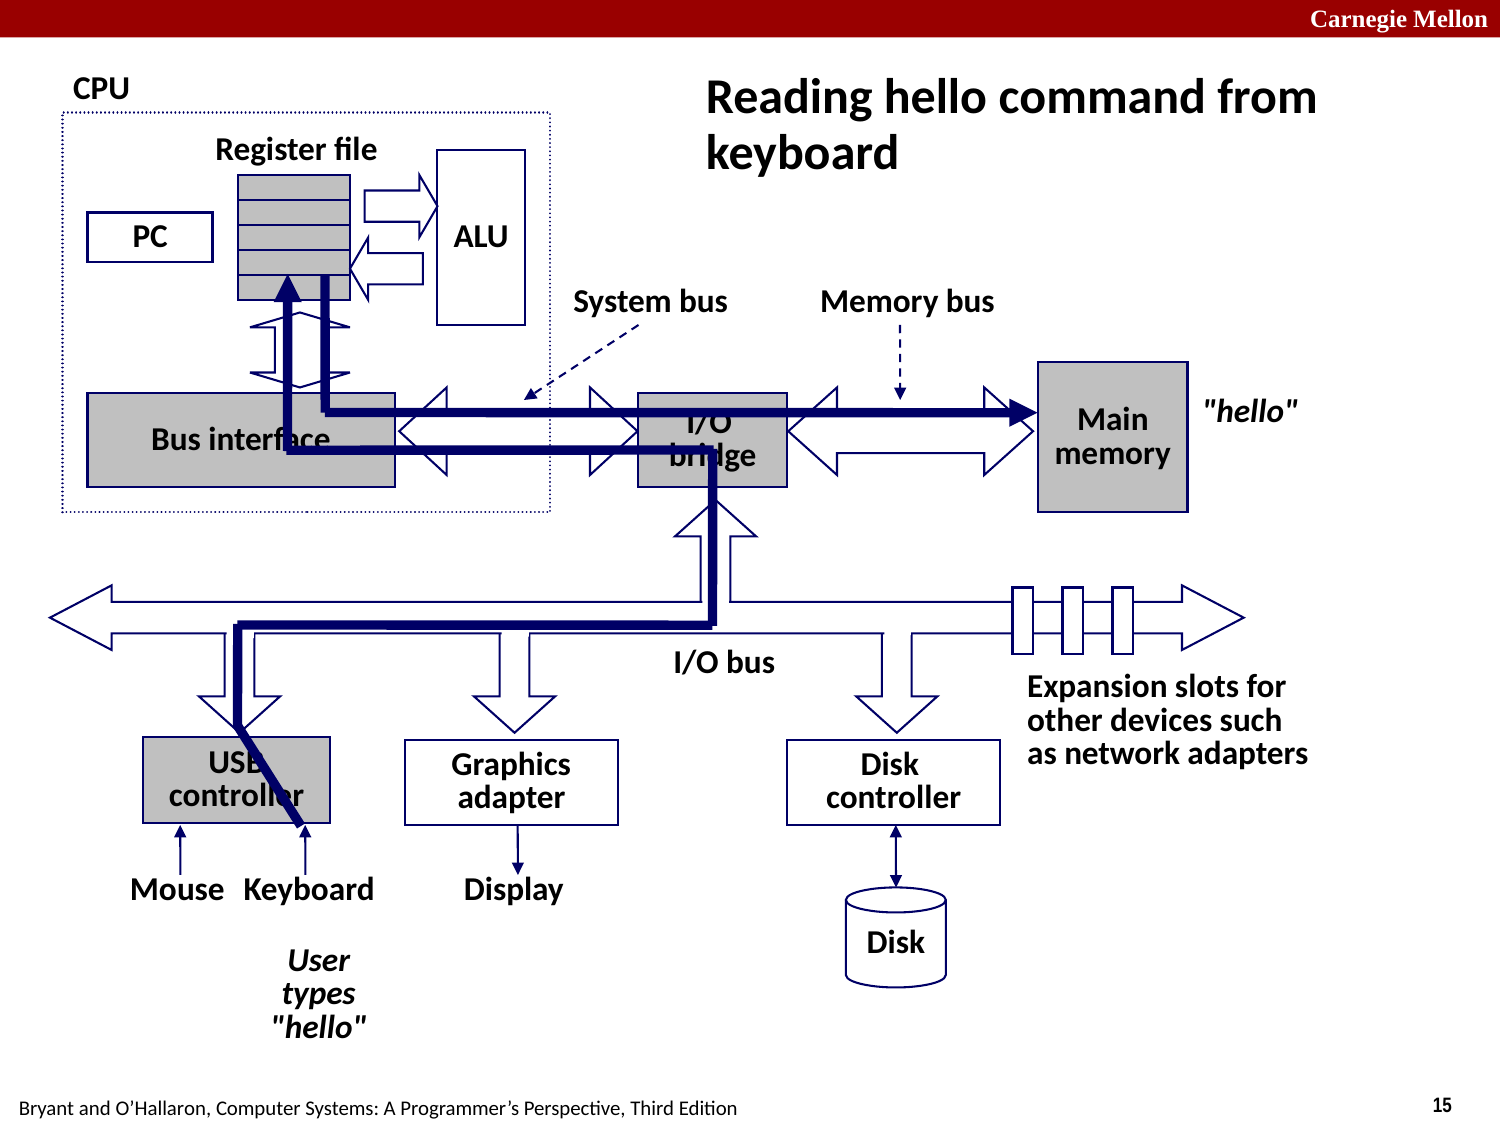

Reading hello command from keyboard
CPU

Register file
ALU

PC

System bus
Memory bus

Main
memory

"hello"
Bus interface
I/O
bridge

I/O bus
Expansion slots for
other devices such
as network adapters

USB
controller
Graphics
adapter
Disk
controller

Mouse
Keyboard
Display
Disk
User
types
"hello"